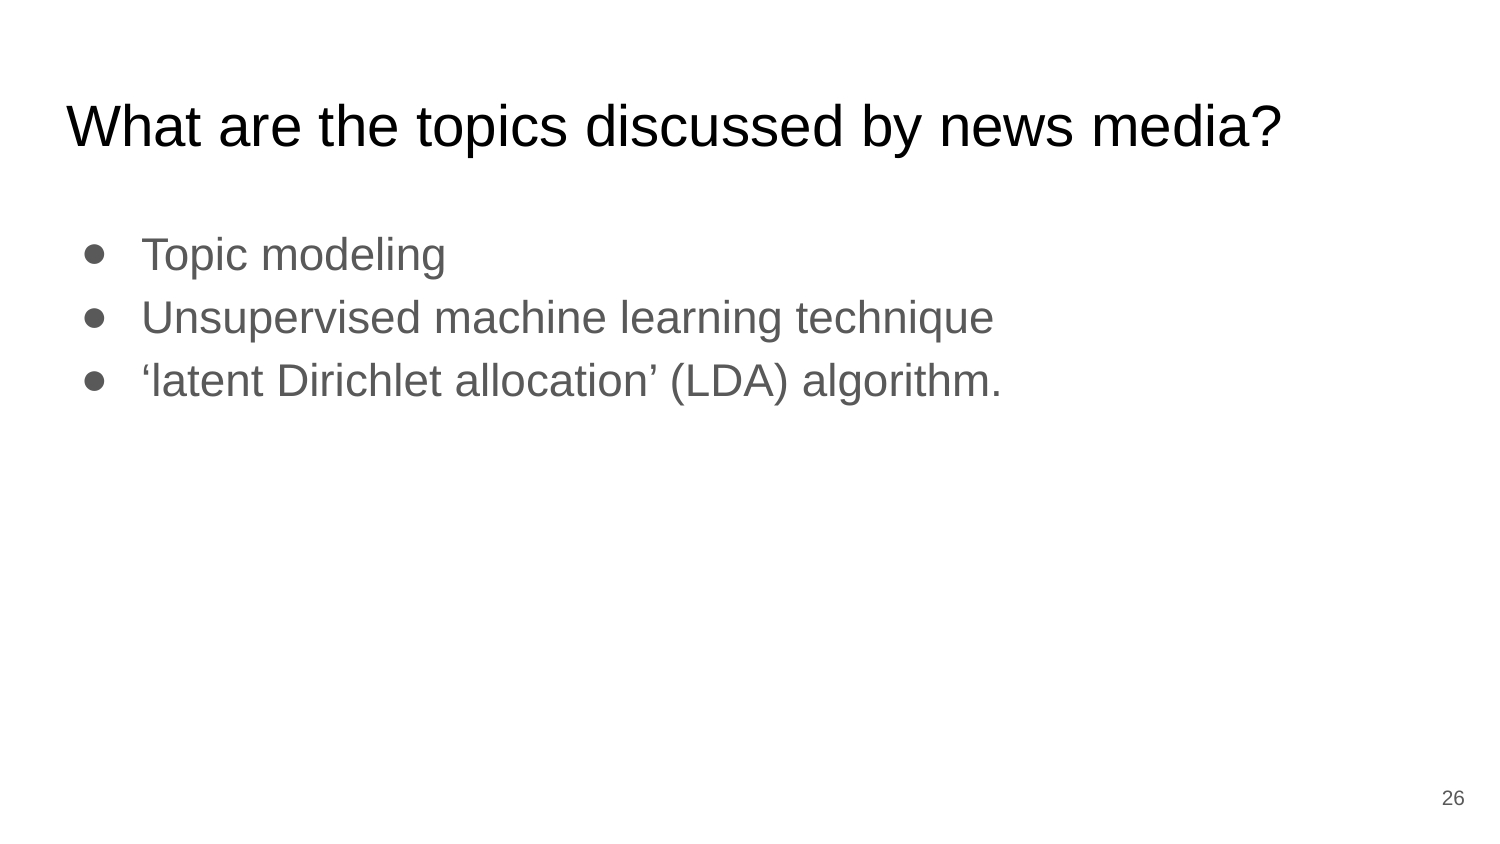

# What are the topics discussed by news media?

Topic modeling
Unsupervised machine learning technique
‘latent Dirichlet allocation’ (LDA) algorithm.
26